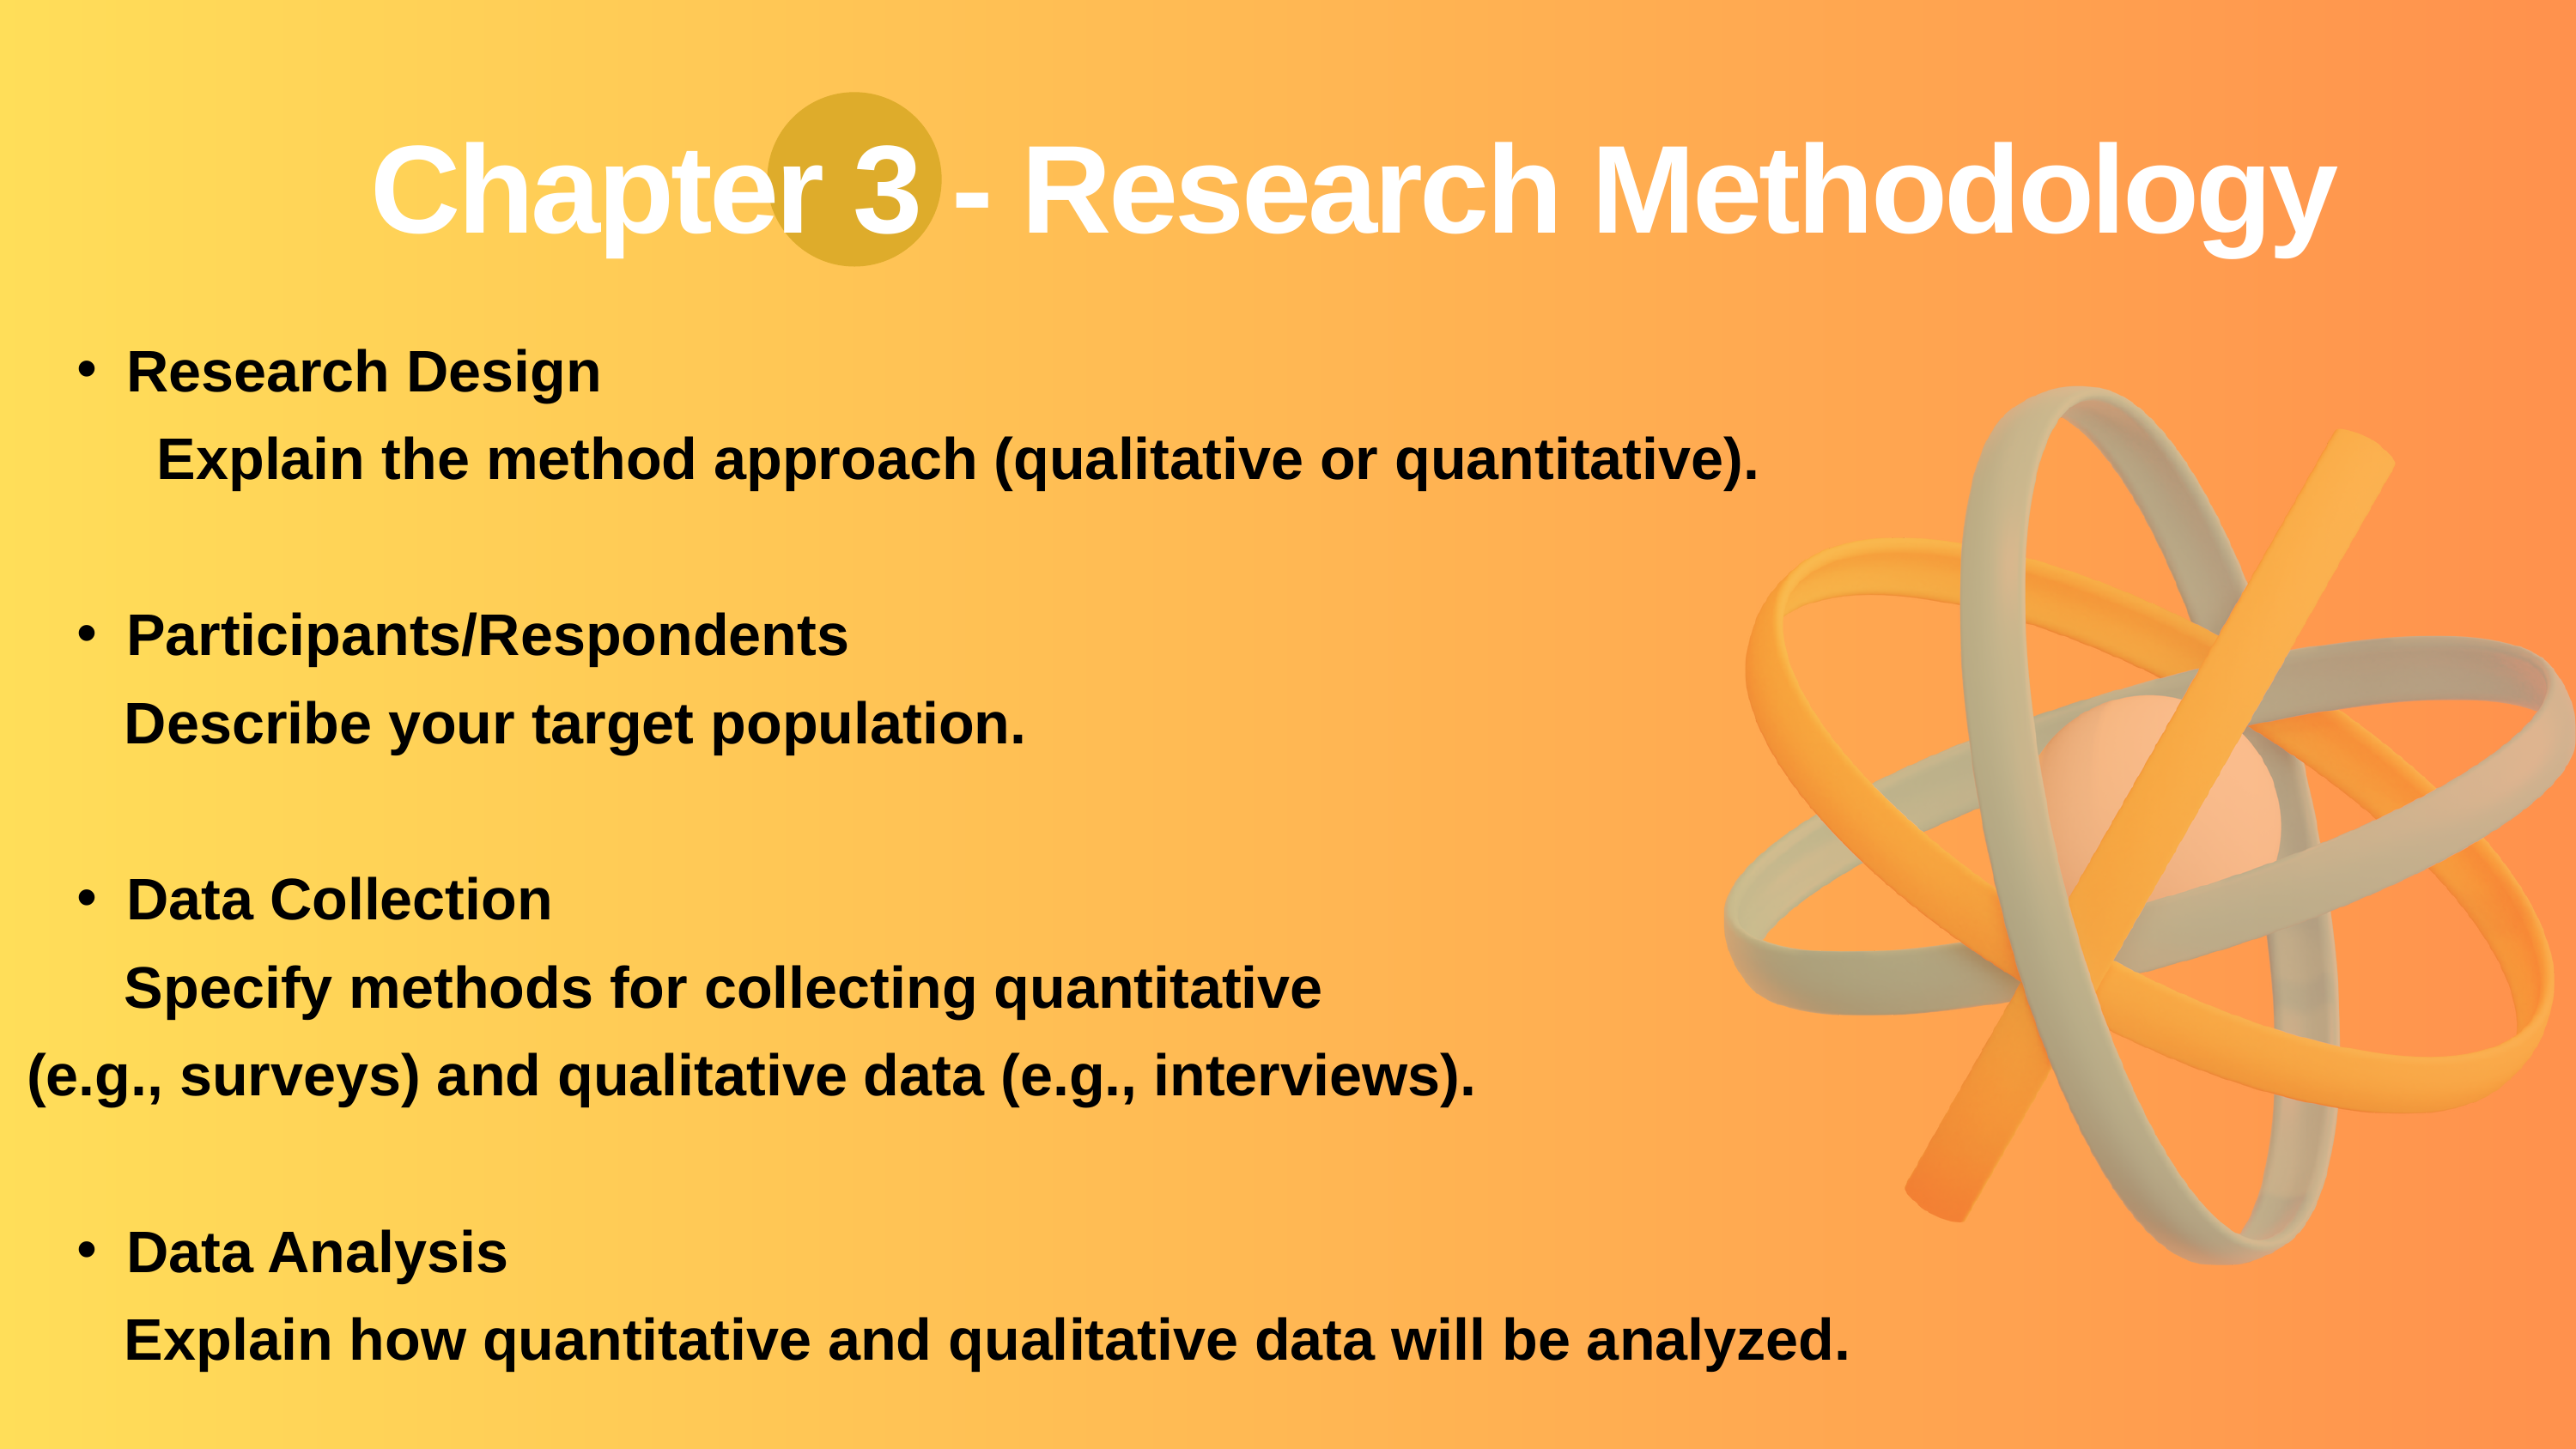

Chapter 3 - Research Methodology

Research Design
        Explain the method approach (qualitative or quantitative).

Participants/Respondents
      Describe your target population.

Data Collection
      Specify methods for collecting quantitative
(e.g., surveys) and qualitative data (e.g., interviews).

Data Analysis
      Explain how quantitative and qualitative data will be analyzed.